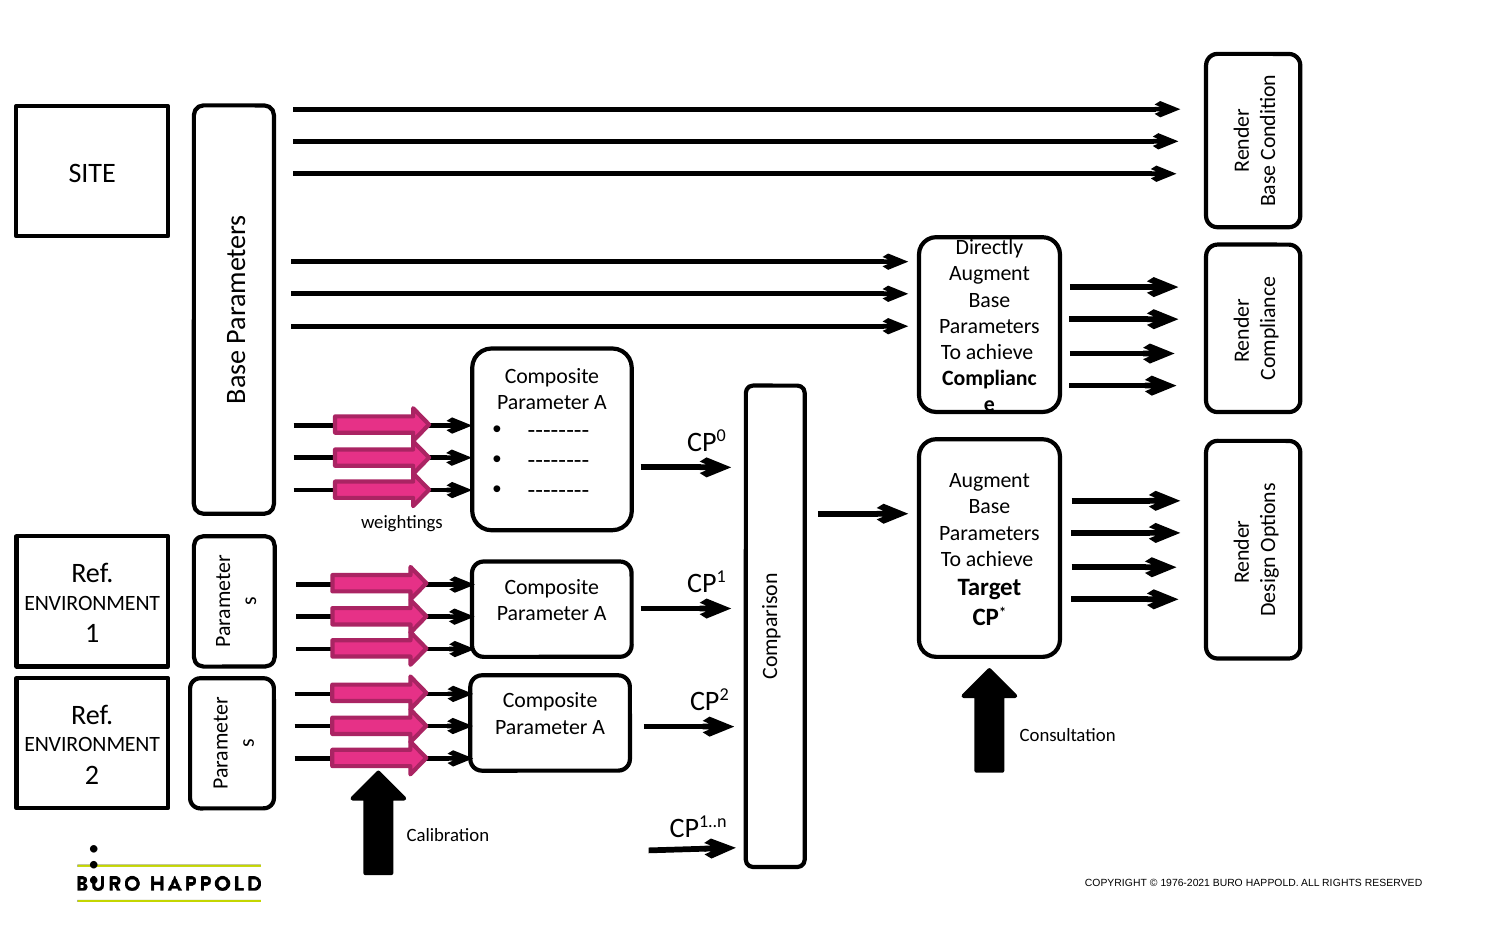

Render
Base Condition
Base Parameters
SITE
Directly Augment Base Parameters
To achieve
Compliance
Render
Compliance
Composite Parameter A
--------
--------
--------

Comparison

CP0
Augment Base Parameters
To achieve
Target CP*
Render
Design Options

weightings
Parameters
Ref.
ENVIRONMENT
1

CP1
Composite Parameter A

CP2
Composite Parameter A
Ref.
ENVIRONMENT
2
Parameters

Consultation

CP1..n
Calibration
…